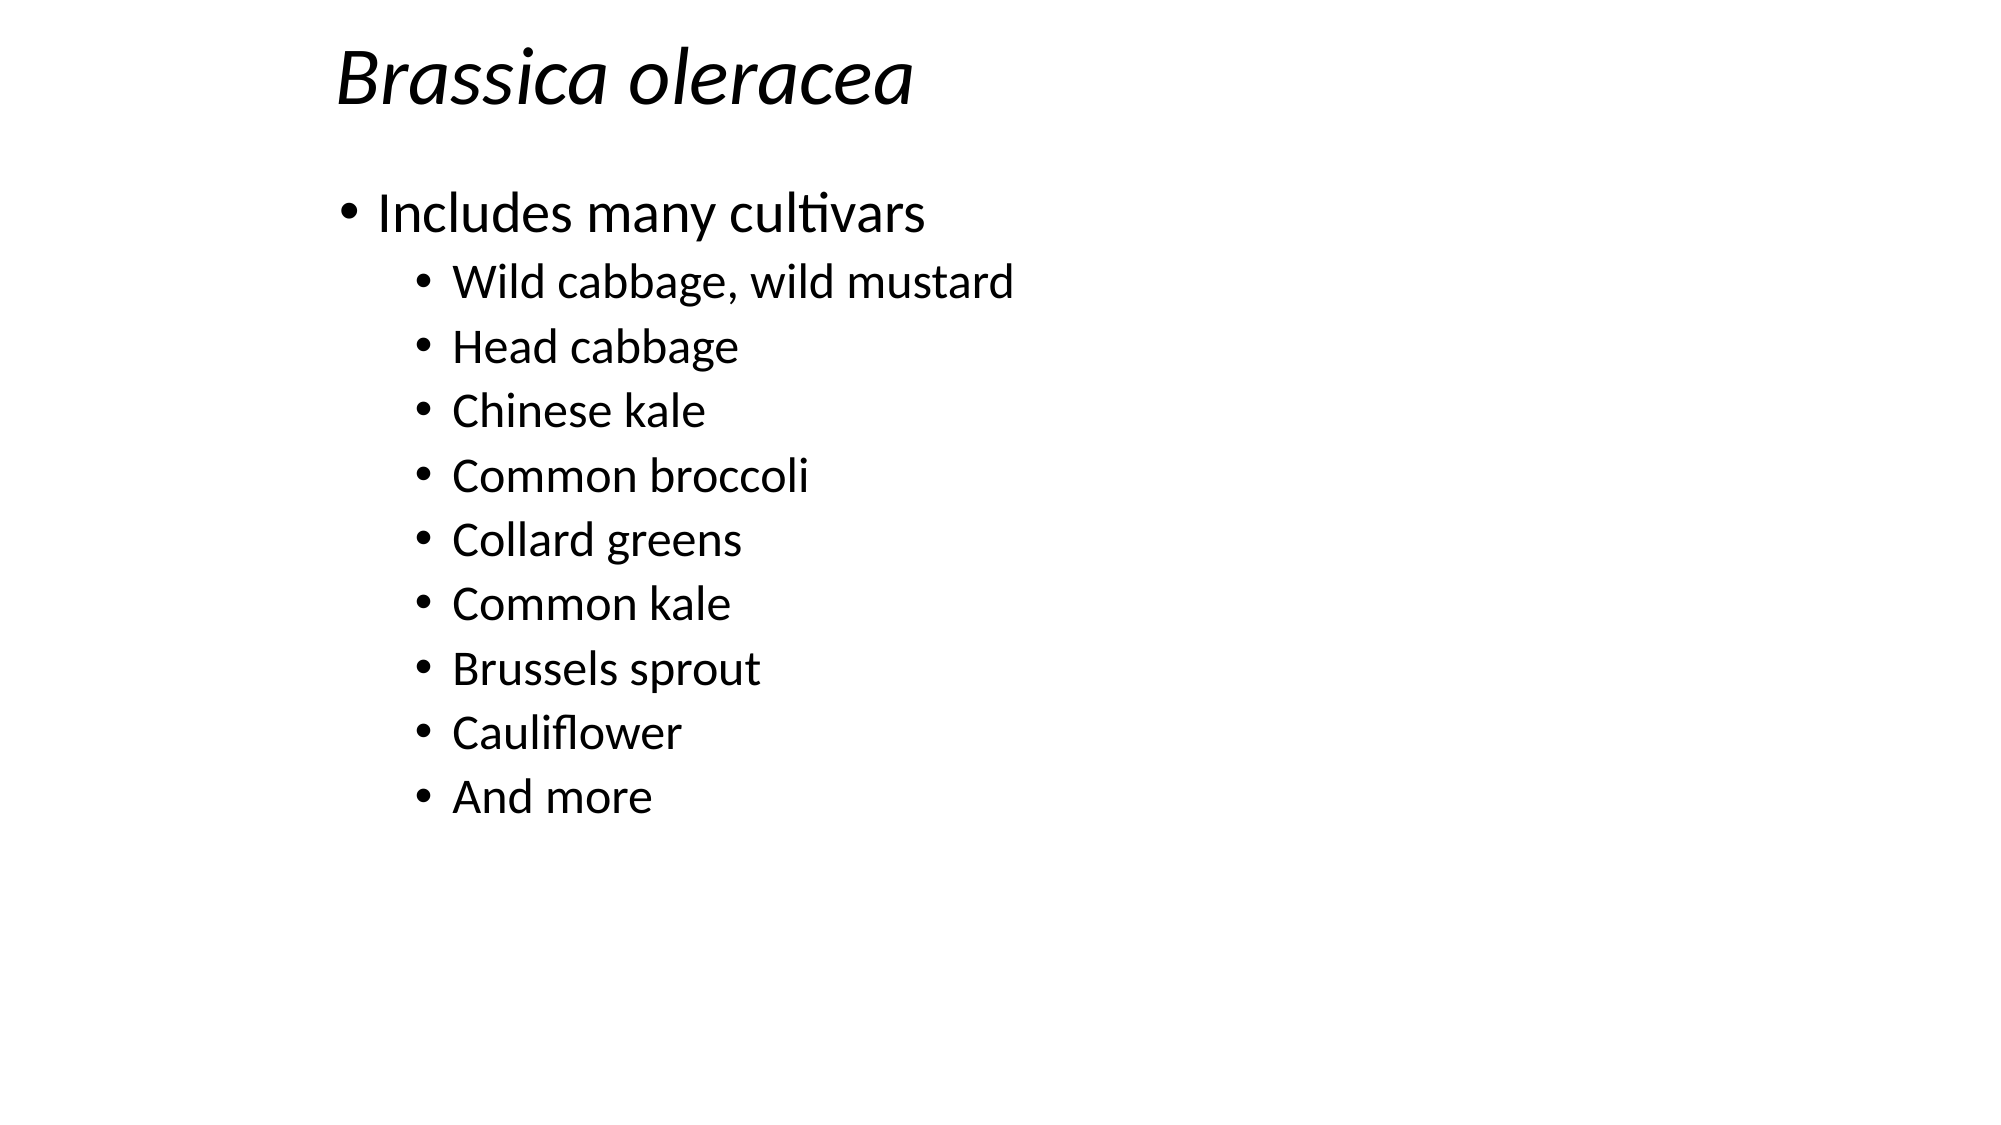

# Brassica oleracea
Includes many cultivars
Wild cabbage, wild mustard
Head cabbage
Chinese kale
Common broccoli
Collard greens
Common kale
Brussels sprout
Cauliflower
And more